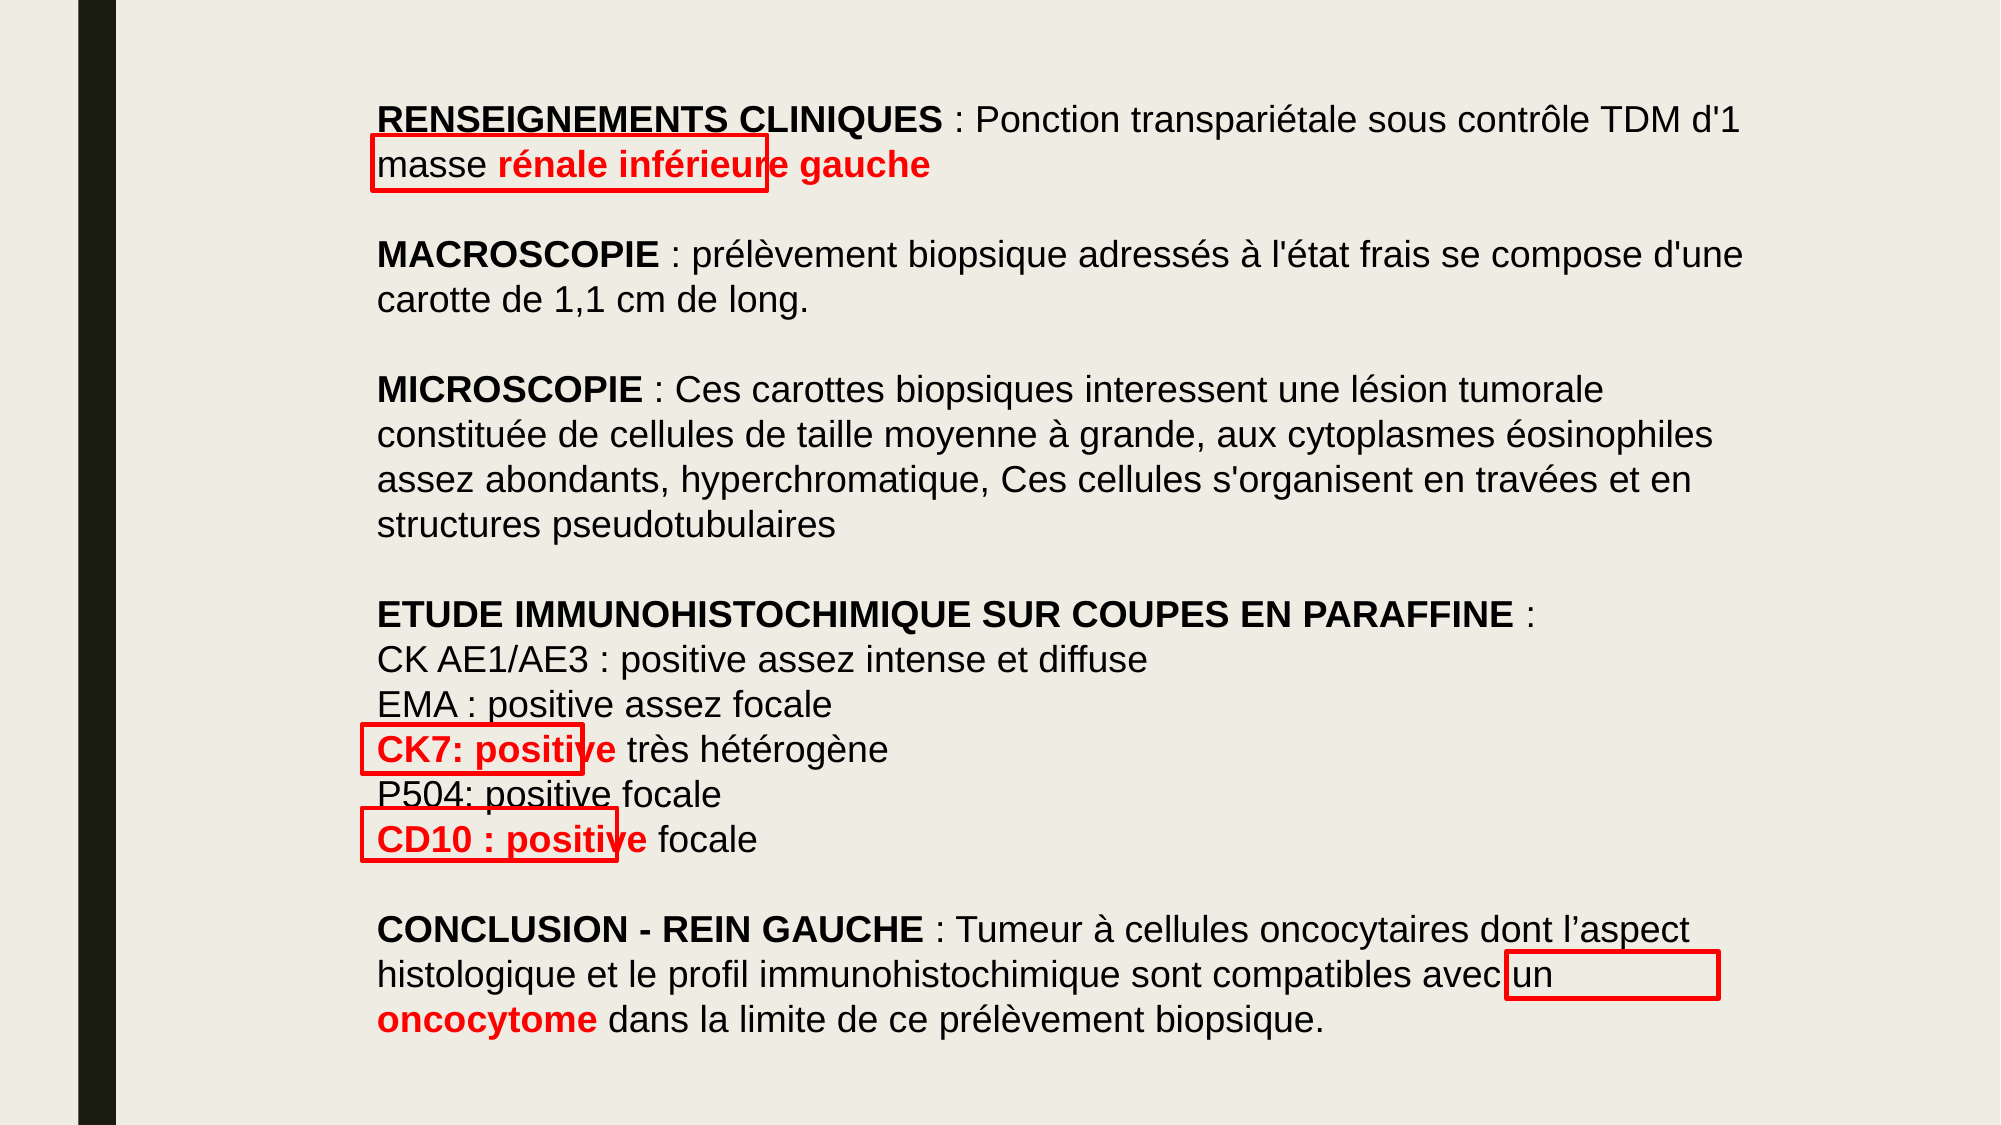

RENSEIGNEMENTS CLINIQUES : Ponction transpariétale sous contrôle TDM d'1 masse rénale inférieure gauche

MACROSCOPIE : prélèvement biopsique adressés à l'état frais se compose d'une carotte de 1,1 cm de long.

MICROSCOPIE : Ces carottes biopsiques interessent une lésion tumorale constituée de cellules de taille moyenne à grande, aux cytoplasmes éosinophiles assez abondants, hyperchromatique, Ces cellules s'organisent en travées et en structures pseudotubulaires

ETUDE IMMUNOHISTOCHIMIQUE SUR COUPES EN PARAFFINE :
CK AE1/AE3 : positive assez intense et diffuse
EMA : positive assez focale
CK7: positive très hétérogène
P504: positive focale
CD10 : positive focale

CONCLUSION - REIN GAUCHE : Tumeur à cellules oncocytaires dont l’aspect histologique et le profil immunohistochimique sont compatibles avec un oncocytome dans la limite de ce prélèvement biopsique.